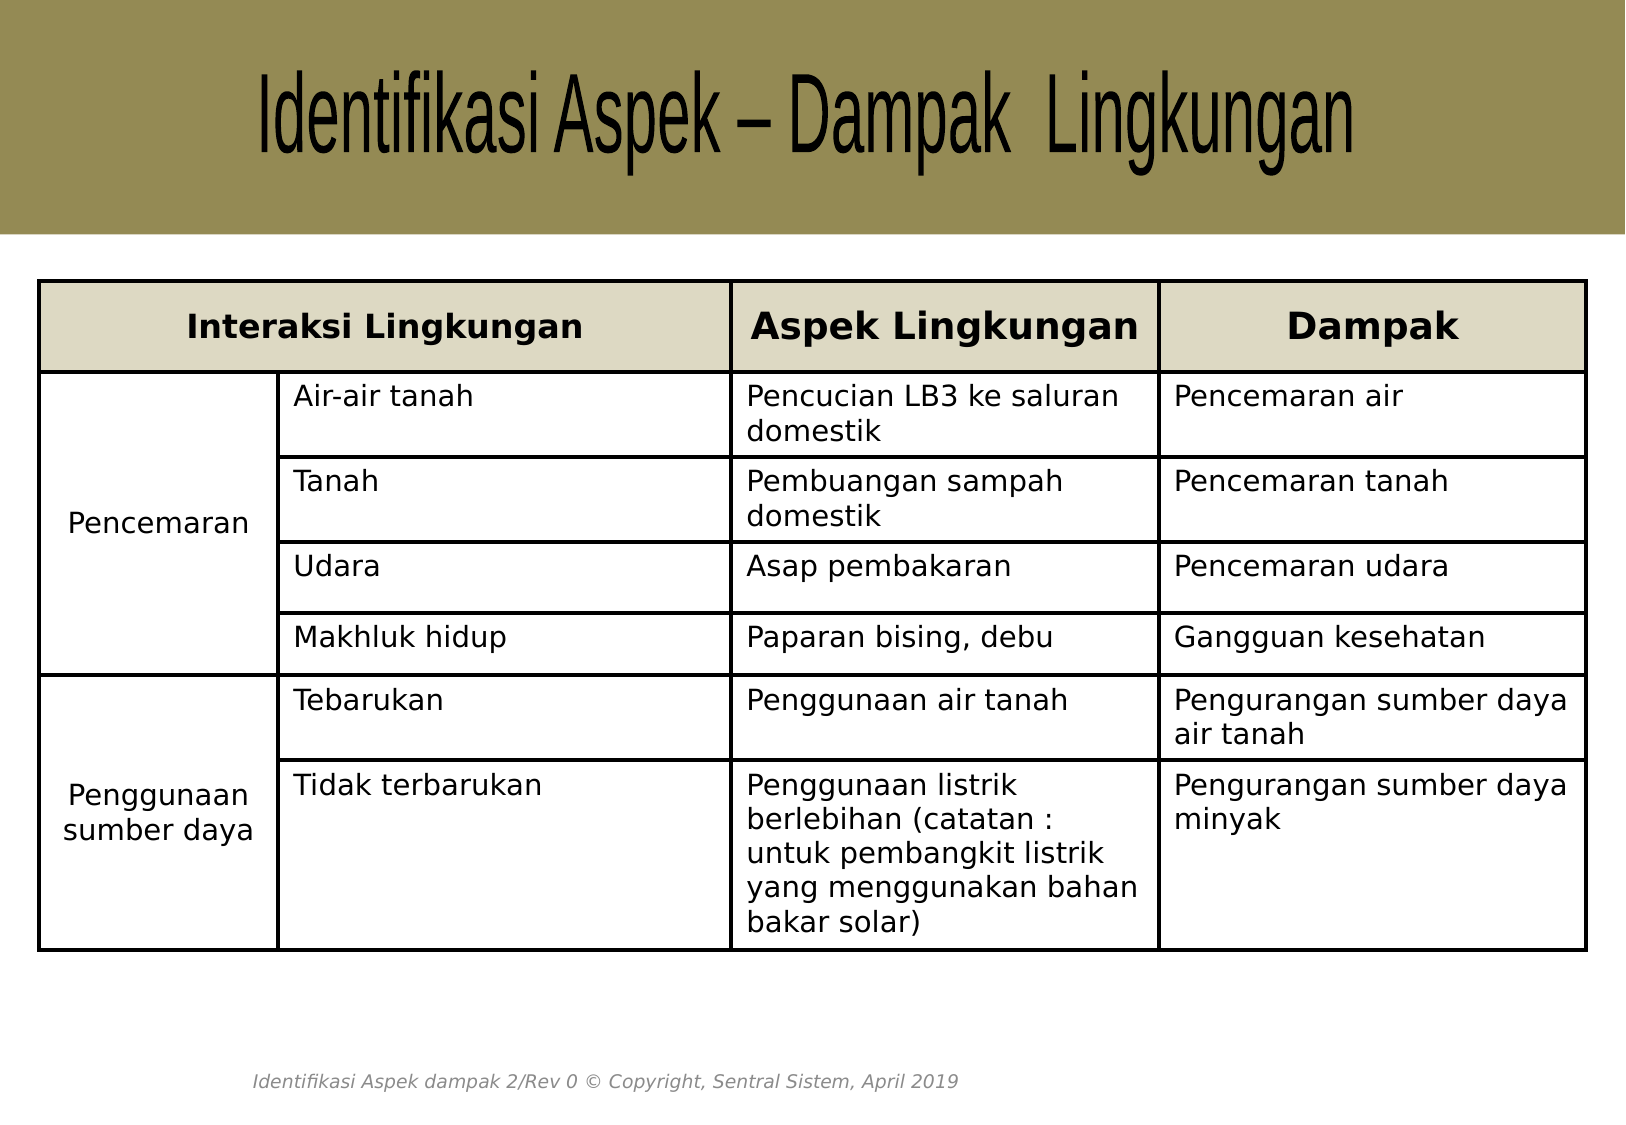

Identifikasi Aspek – Dampak  Lingkungan
| Interaksi Lingkungan |  | Aspek Lingkungan | Dampak |
| --- | --- | --- | --- |
| Pencemaran | Air-air tanah | Pencucian LB3 ke saluran domestik | Pencemaran air |
|  | Tanah | Pembuangan sampah domestik | Pencemaran tanah |
|  | Udara | Asap pembakaran | Pencemaran udara |
|  | Makhluk hidup | Paparan bising, debu | Gangguan kesehatan |
| Penggunaan sumber daya | Tebarukan | Penggunaan air tanah | Pengurangan sumber daya air tanah |
|  | Tidak terbarukan | Penggunaan listrik berlebihan (catatan : untuk pembangkit listrik yang menggunakan bahan bakar solar) | Pengurangan sumber daya minyak |
Identifikasi Aspek dampak 2/Rev 0 © Copyright, Sentral Sistem, April 2019